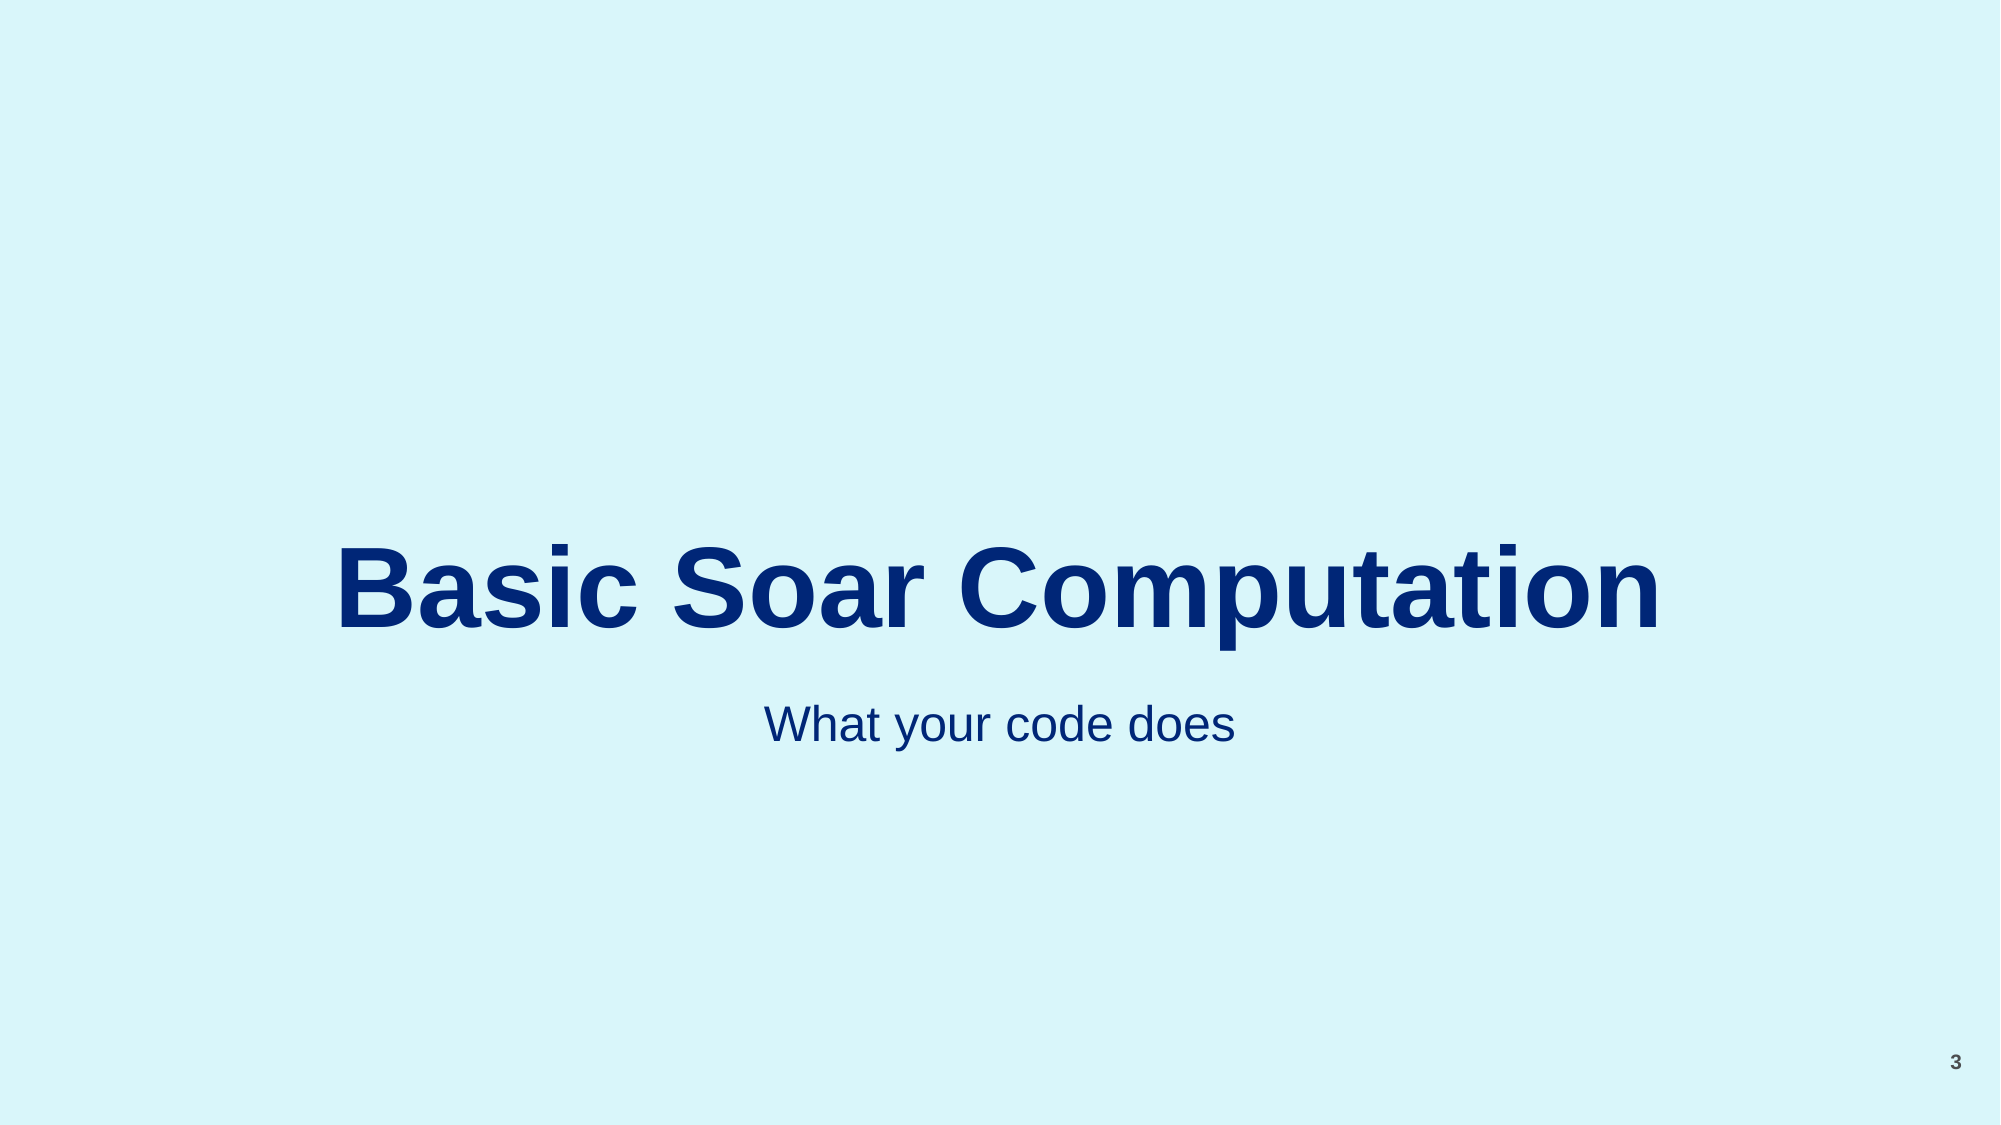

# Basic Soar Computation
What your code does